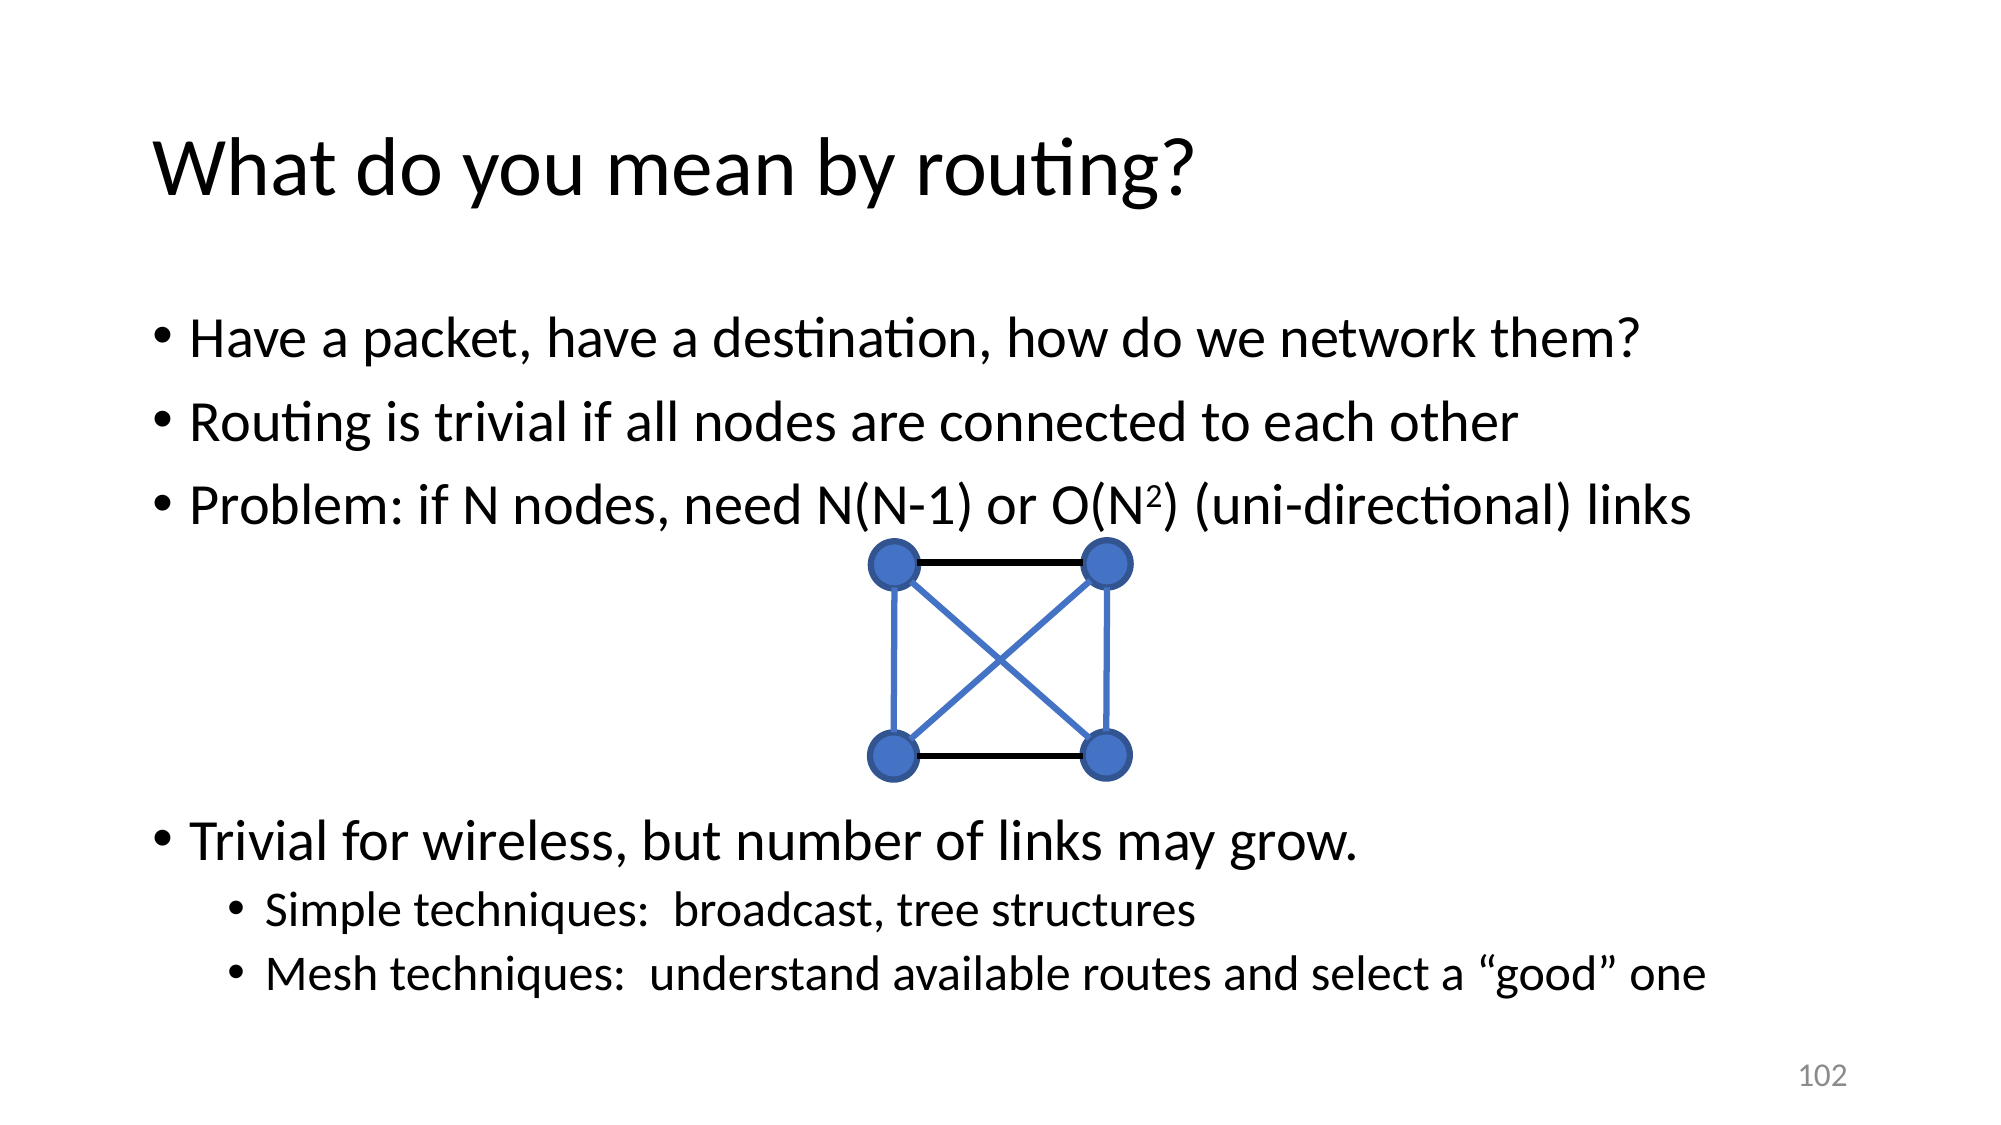

# What do you mean by routing?
Have a packet, have a destination, how do we network them?
Routing is trivial if all nodes are connected to each other
Problem: if N nodes, need N(N-1) or O(N2) (uni-directional) links

Trivial for wireless, but number of links may grow.
Simple techniques:  broadcast, tree structures
Mesh techniques:  understand available routes and select a “good” one

102